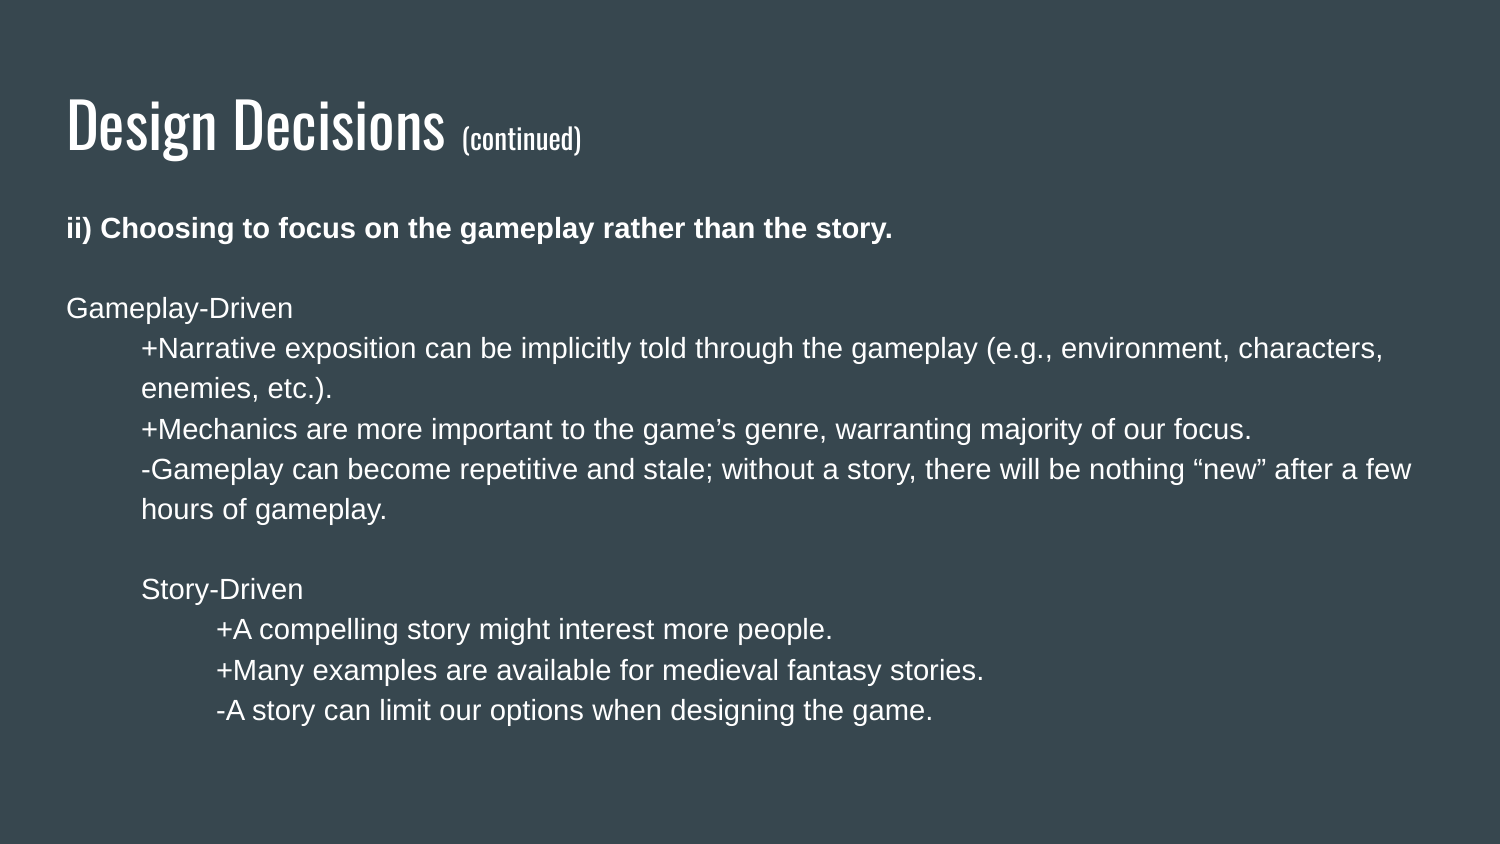

# Design Decisions (continued)
ii) Choosing to focus on the gameplay rather than the story.

Gameplay-Driven
+Narrative exposition can be implicitly told through the gameplay (e.g., environment, characters, enemies, etc.).
+Mechanics are more important to the game’s genre, warranting majority of our focus.
-Gameplay can become repetitive and stale; without a story, there will be nothing “new” after a few hours of gameplay.

Story-Driven
+A compelling story might interest more people.
+Many examples are available for medieval fantasy stories.
-A story can limit our options when designing the game.